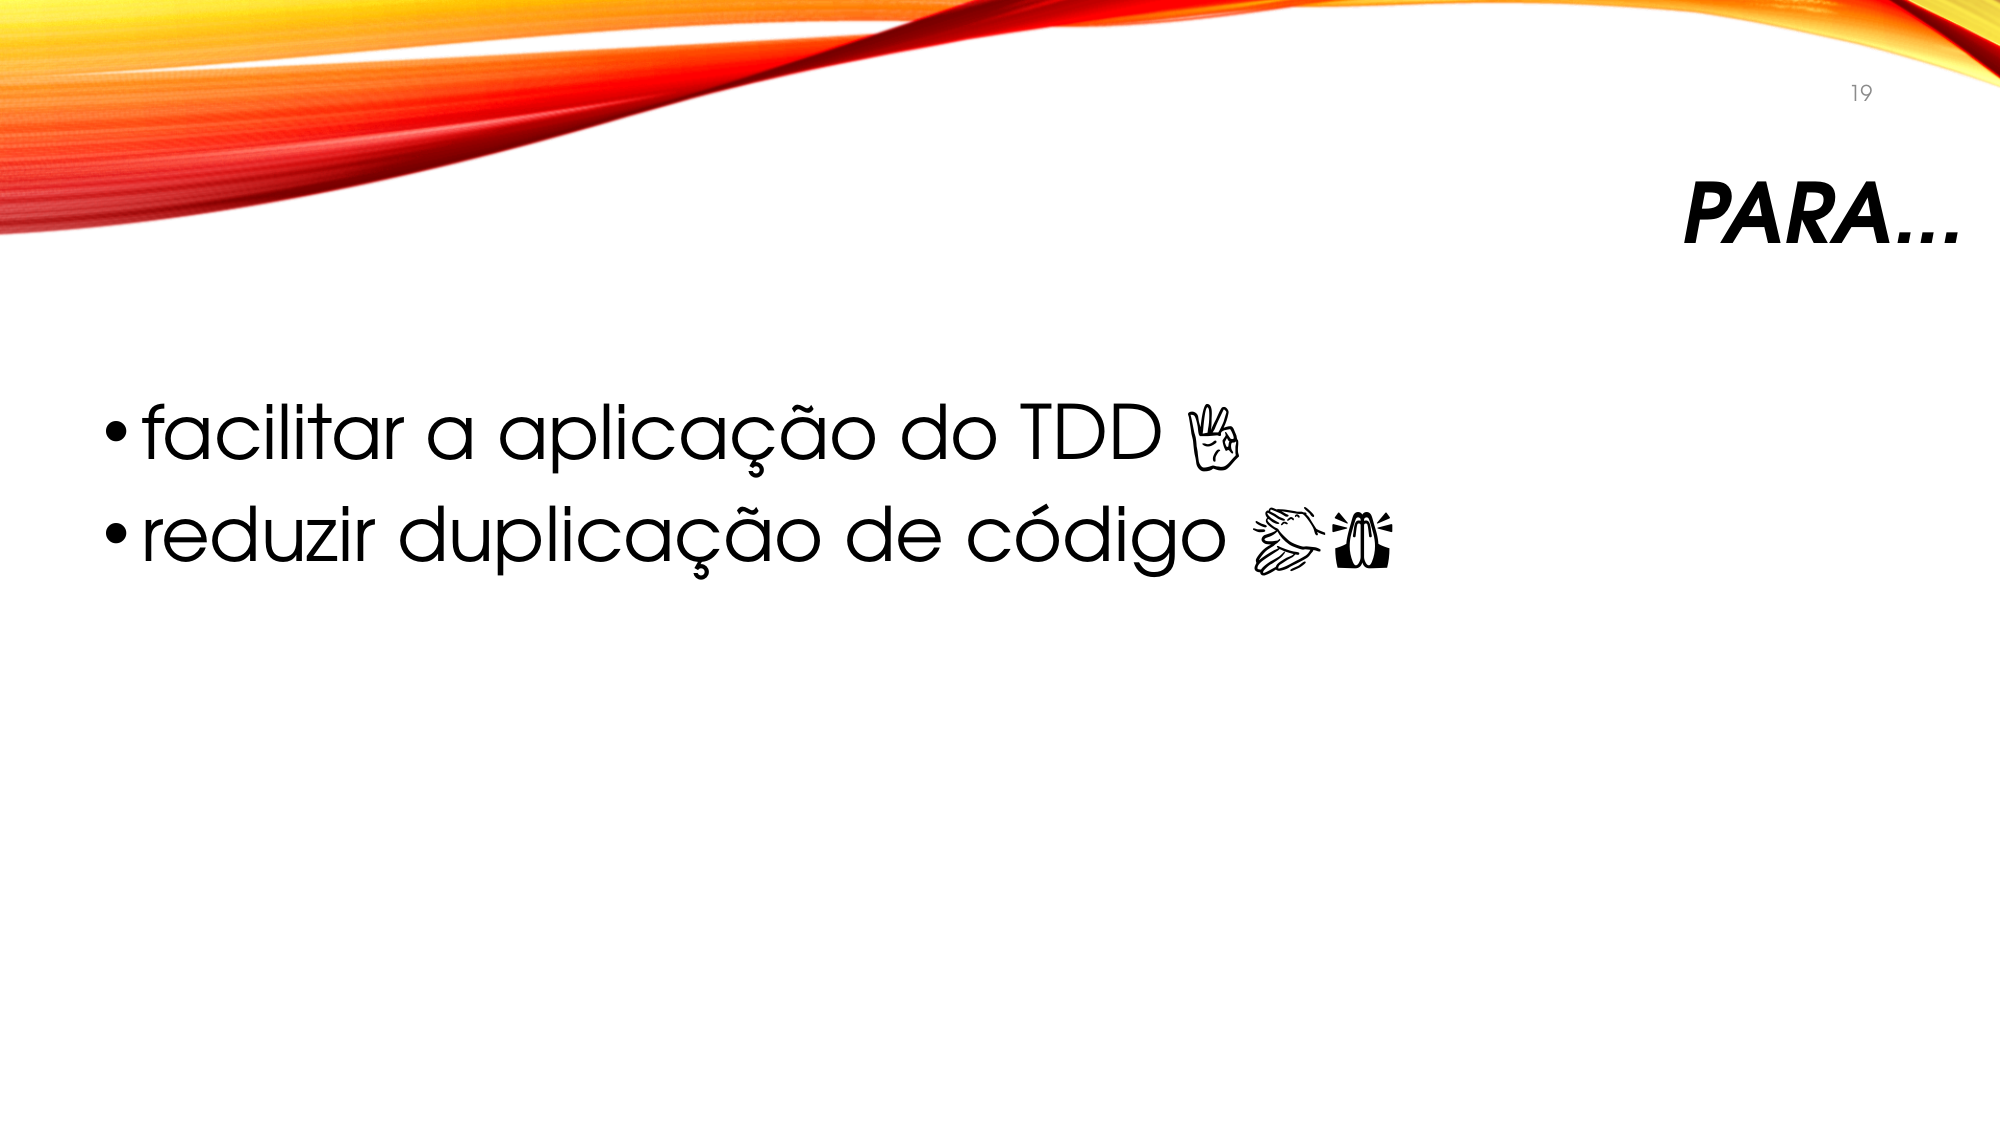

19
# Para...
facilitar a aplicação do TDD 👌
reduzir duplicação de código 👏🙏